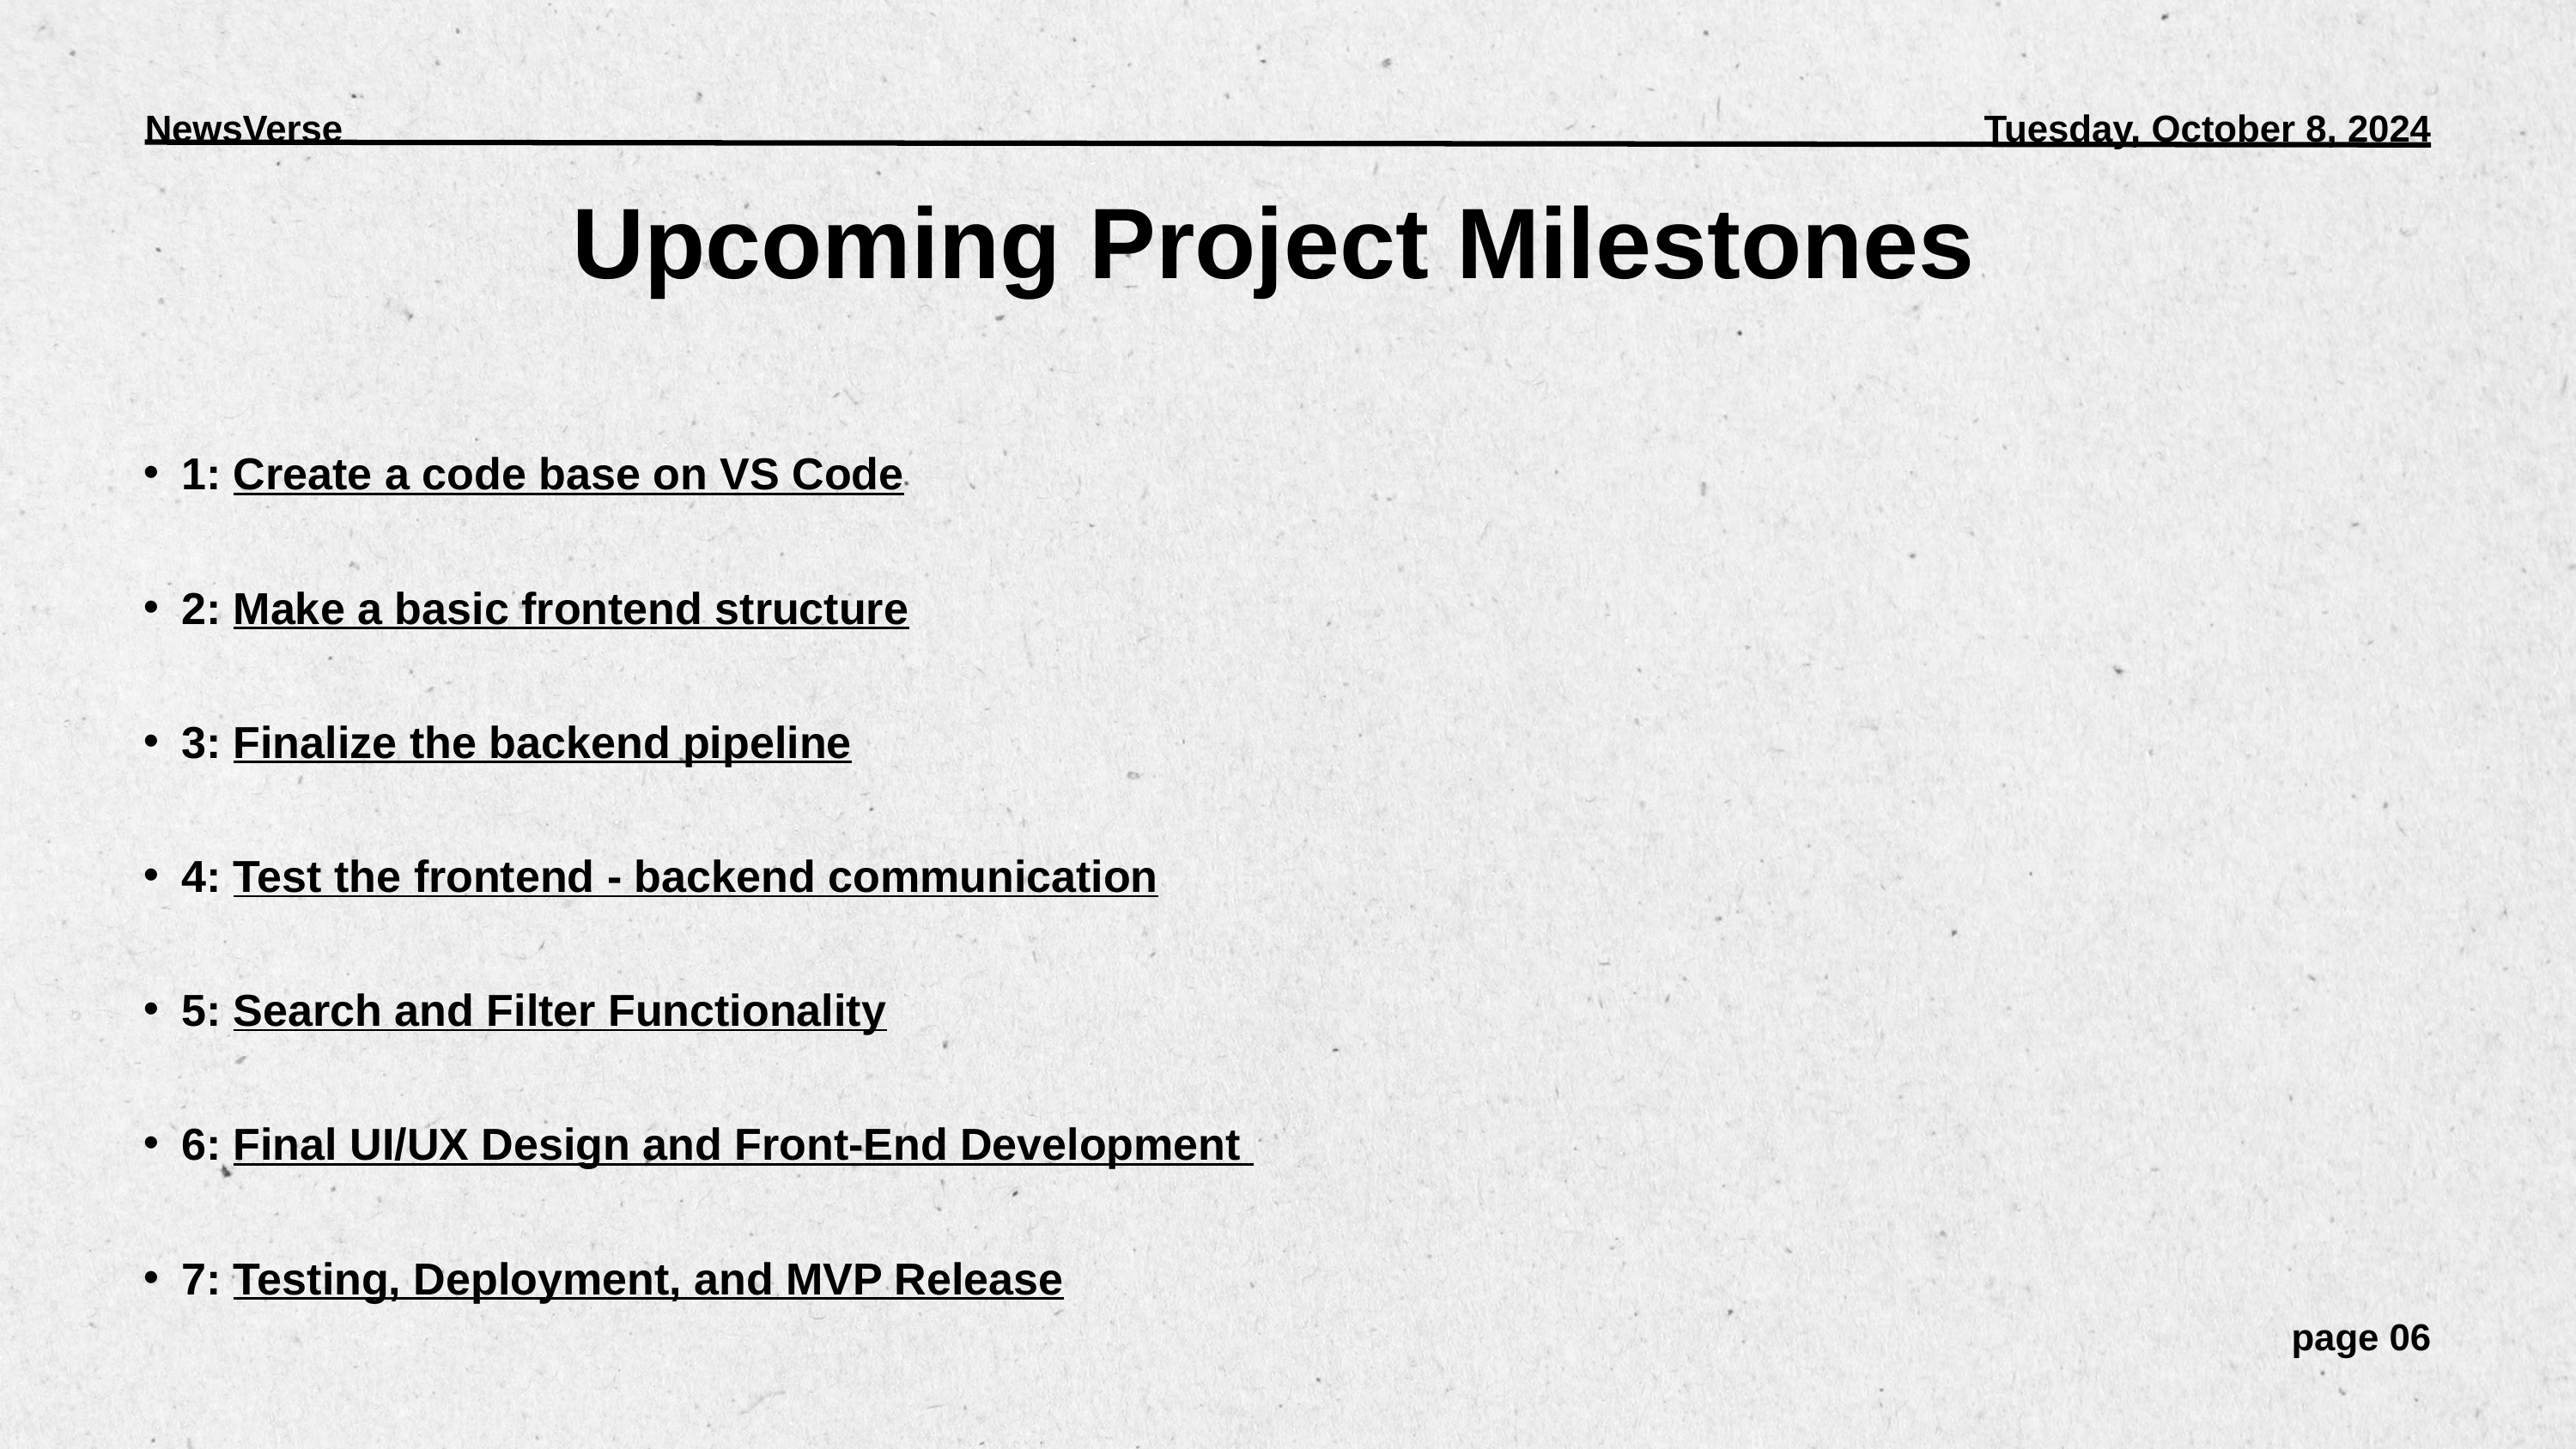

NewsVerse
Tuesday, October 8, 2024
Upcoming Project Milestones

1: Create a code base on VS Code
2: Make a basic frontend structure
3: Finalize the backend pipeline
4: Test the frontend - backend communication
5: Search and Filter Functionality
6: Final UI/UX Design and Front-End Development
7: Testing, Deployment, and MVP Release

page 06